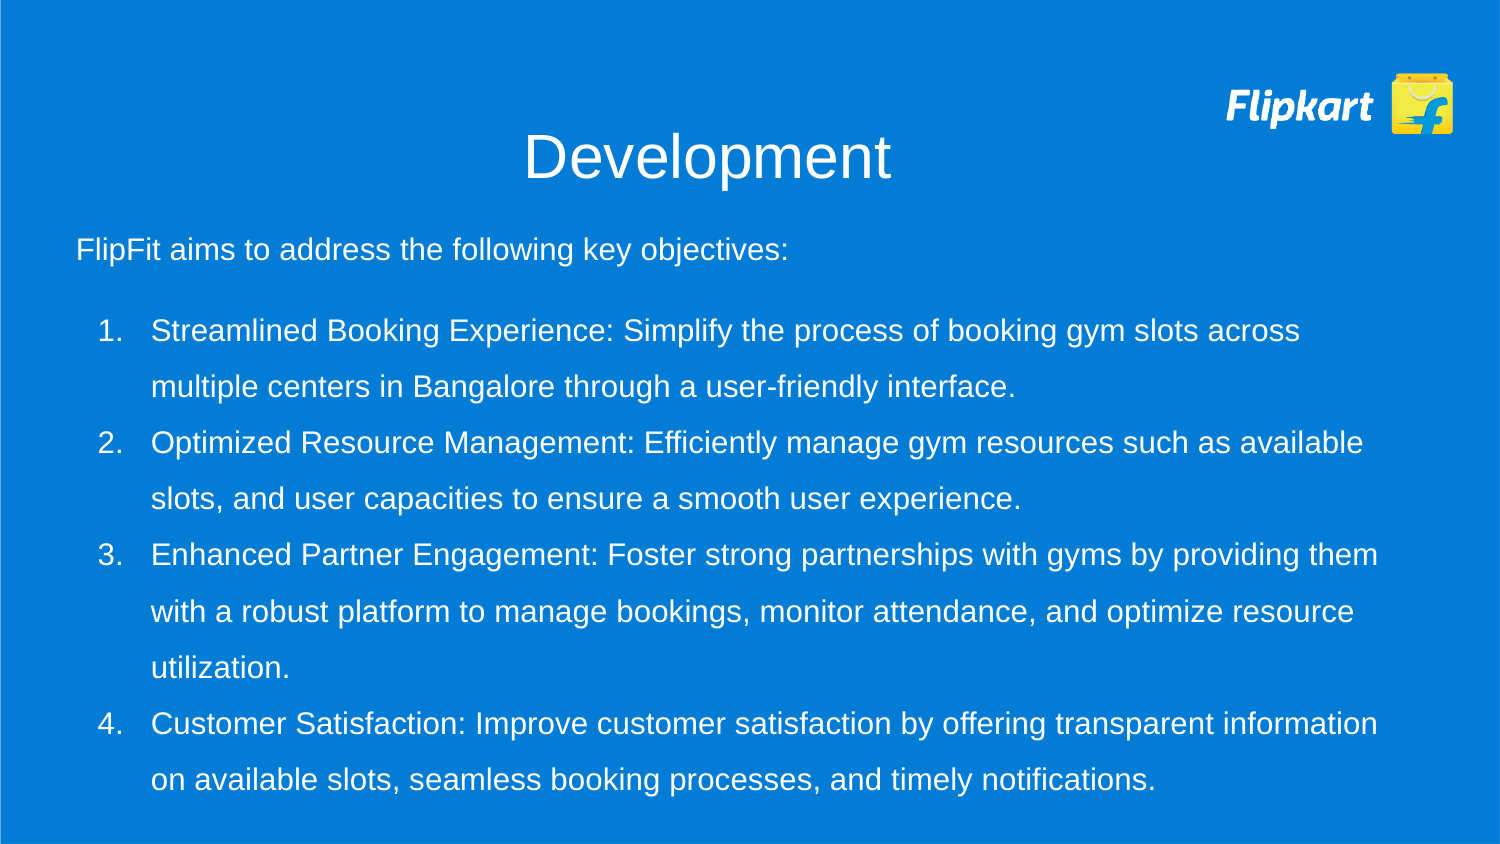

Development
FlipFit aims to address the following key objectives:
Streamlined Booking Experience: Simplify the process of booking gym slots across multiple centers in Bangalore through a user-friendly interface.
Optimized Resource Management: Efficiently manage gym resources such as available slots, and user capacities to ensure a smooth user experience.
Enhanced Partner Engagement: Foster strong partnerships with gyms by providing them with a robust platform to manage bookings, monitor attendance, and optimize resource utilization.
Customer Satisfaction: Improve customer satisfaction by offering transparent information on available slots, seamless booking processes, and timely notifications.